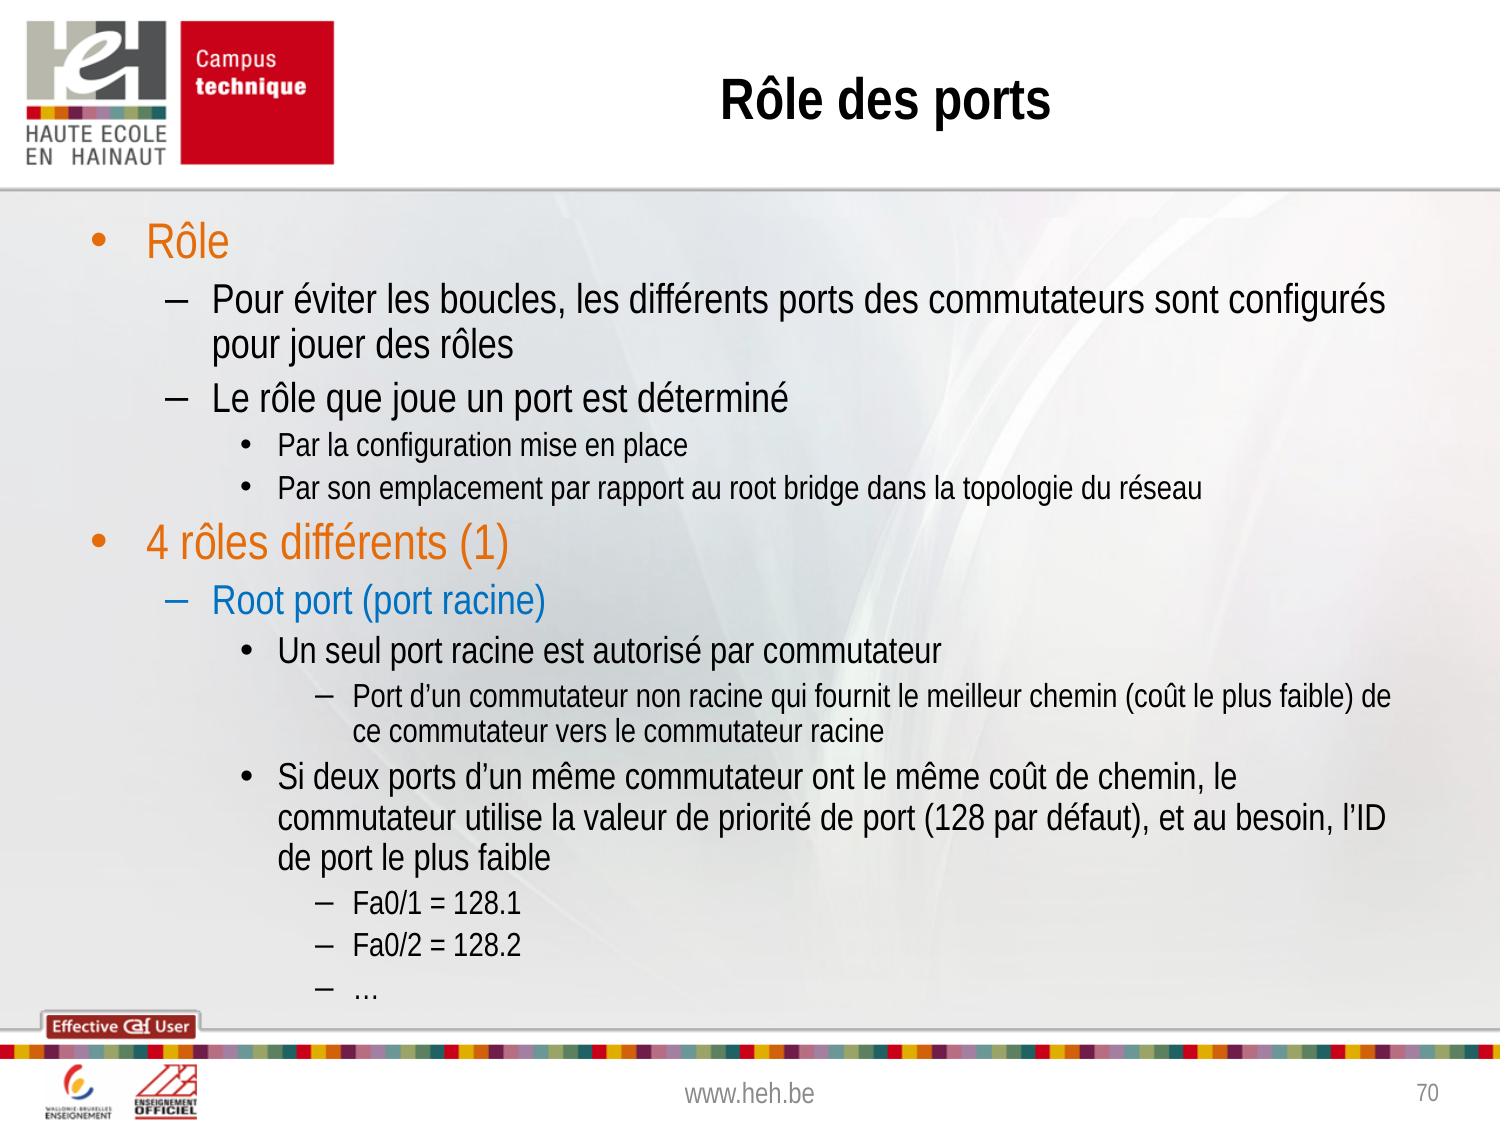

# Rôle des ports
Rôle
Pour éviter les boucles, les différents ports des commutateurs sont configurés pour jouer des rôles
Le rôle que joue un port est déterminé
Par la configuration mise en place
Par son emplacement par rapport au root bridge dans la topologie du réseau
4 rôles différents (1)
Root port (port racine)
Un seul port racine est autorisé par commutateur
Port d’un commutateur non racine qui fournit le meilleur chemin (coût le plus faible) de ce commutateur vers le commutateur racine
Si deux ports d’un même commutateur ont le même coût de chemin, le commutateur utilise la valeur de priorité de port (128 par défaut), et au besoin, l’ID de port le plus faible
Fa0/1 = 128.1
Fa0/2 = 128.2
…
www.heh.be
70